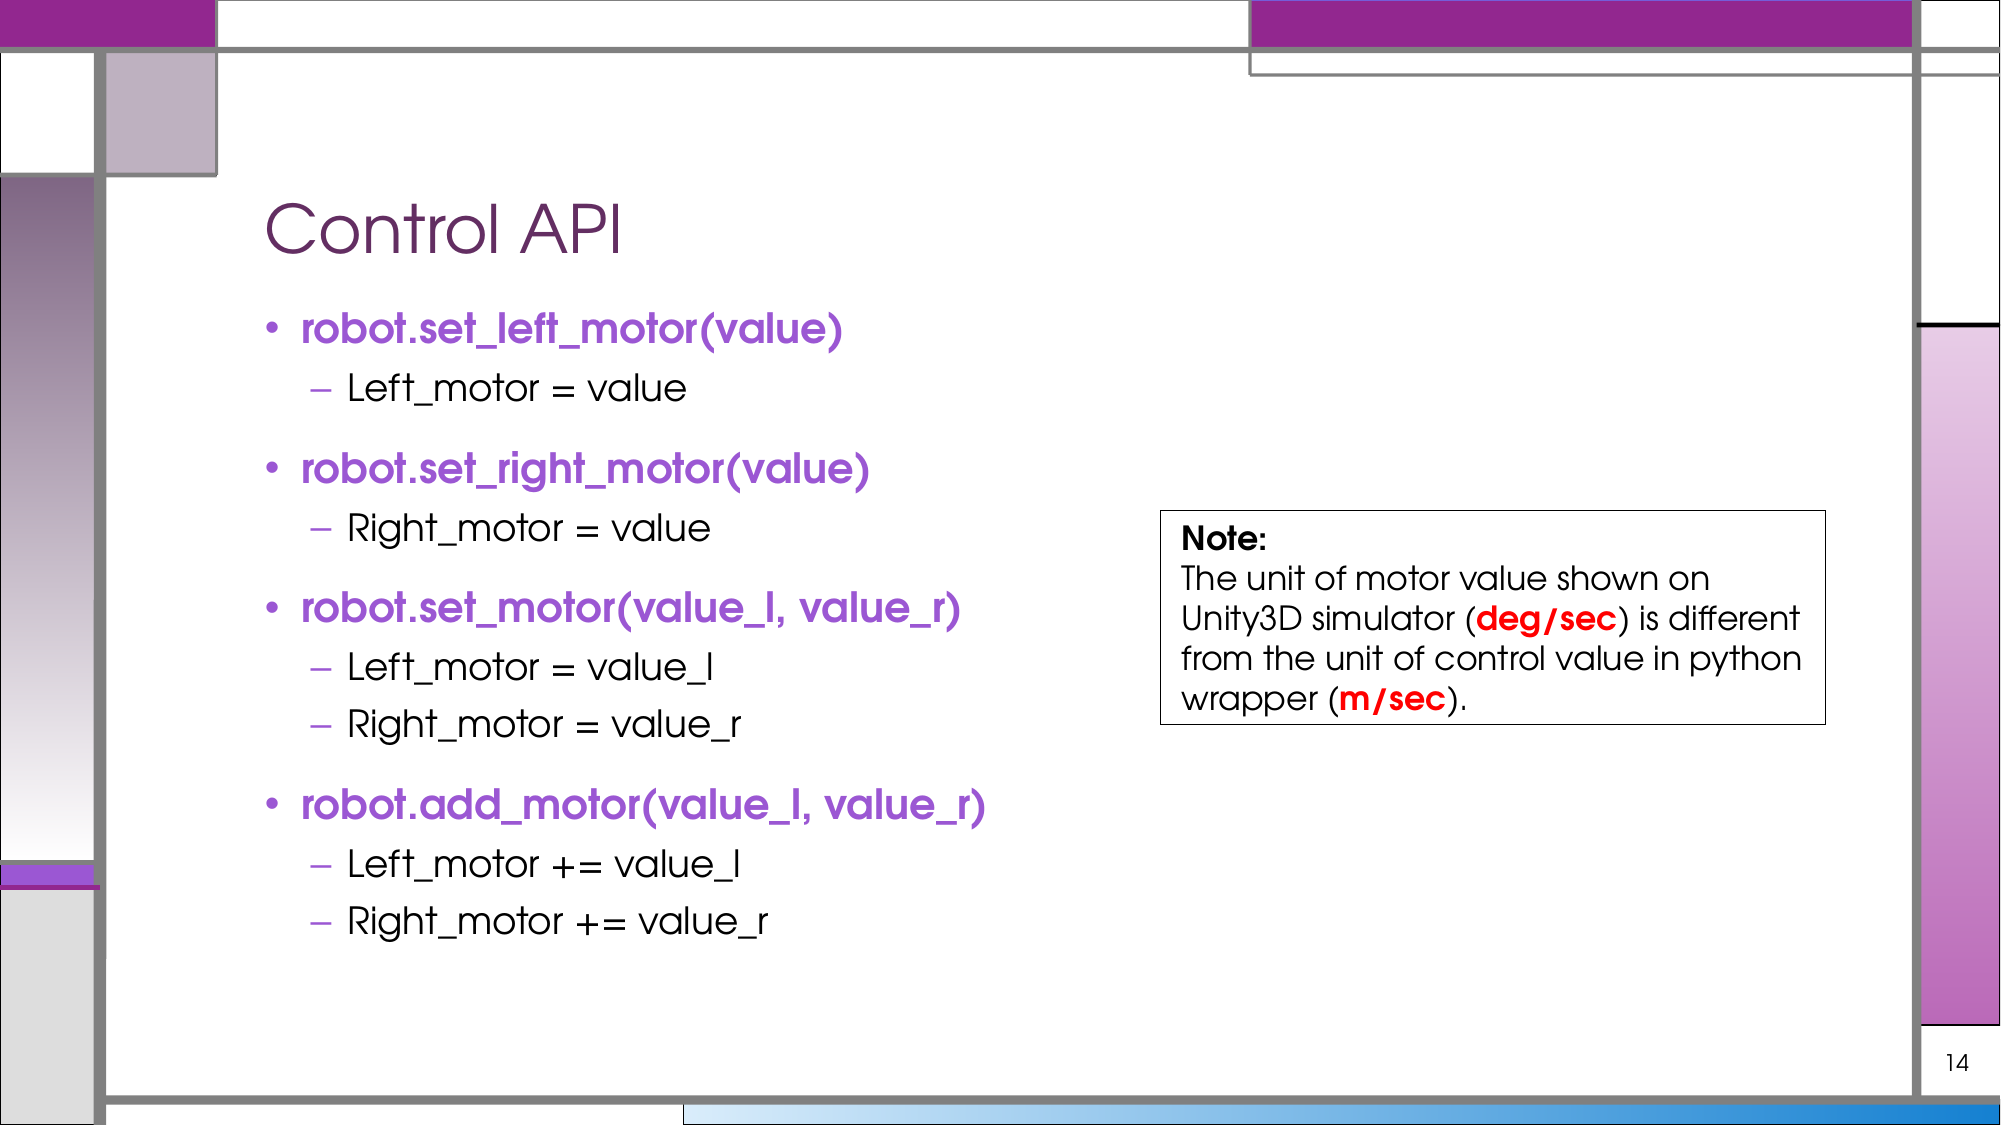

# Control API
robot.set_left_motor(value)
Left_motor = value
robot.set_right_motor(value)
Right_motor = value
robot.set_motor(value_l, value_r)
Left_motor = value_l
Right_motor = value_r
robot.add_motor(value_l, value_r)
Left_motor += value_l
Right_motor += value_r

Note:
The unit of motor value shown on Unity3D simulator (deg/sec) is different from the unit of control value in python wrapper (m/sec).
14